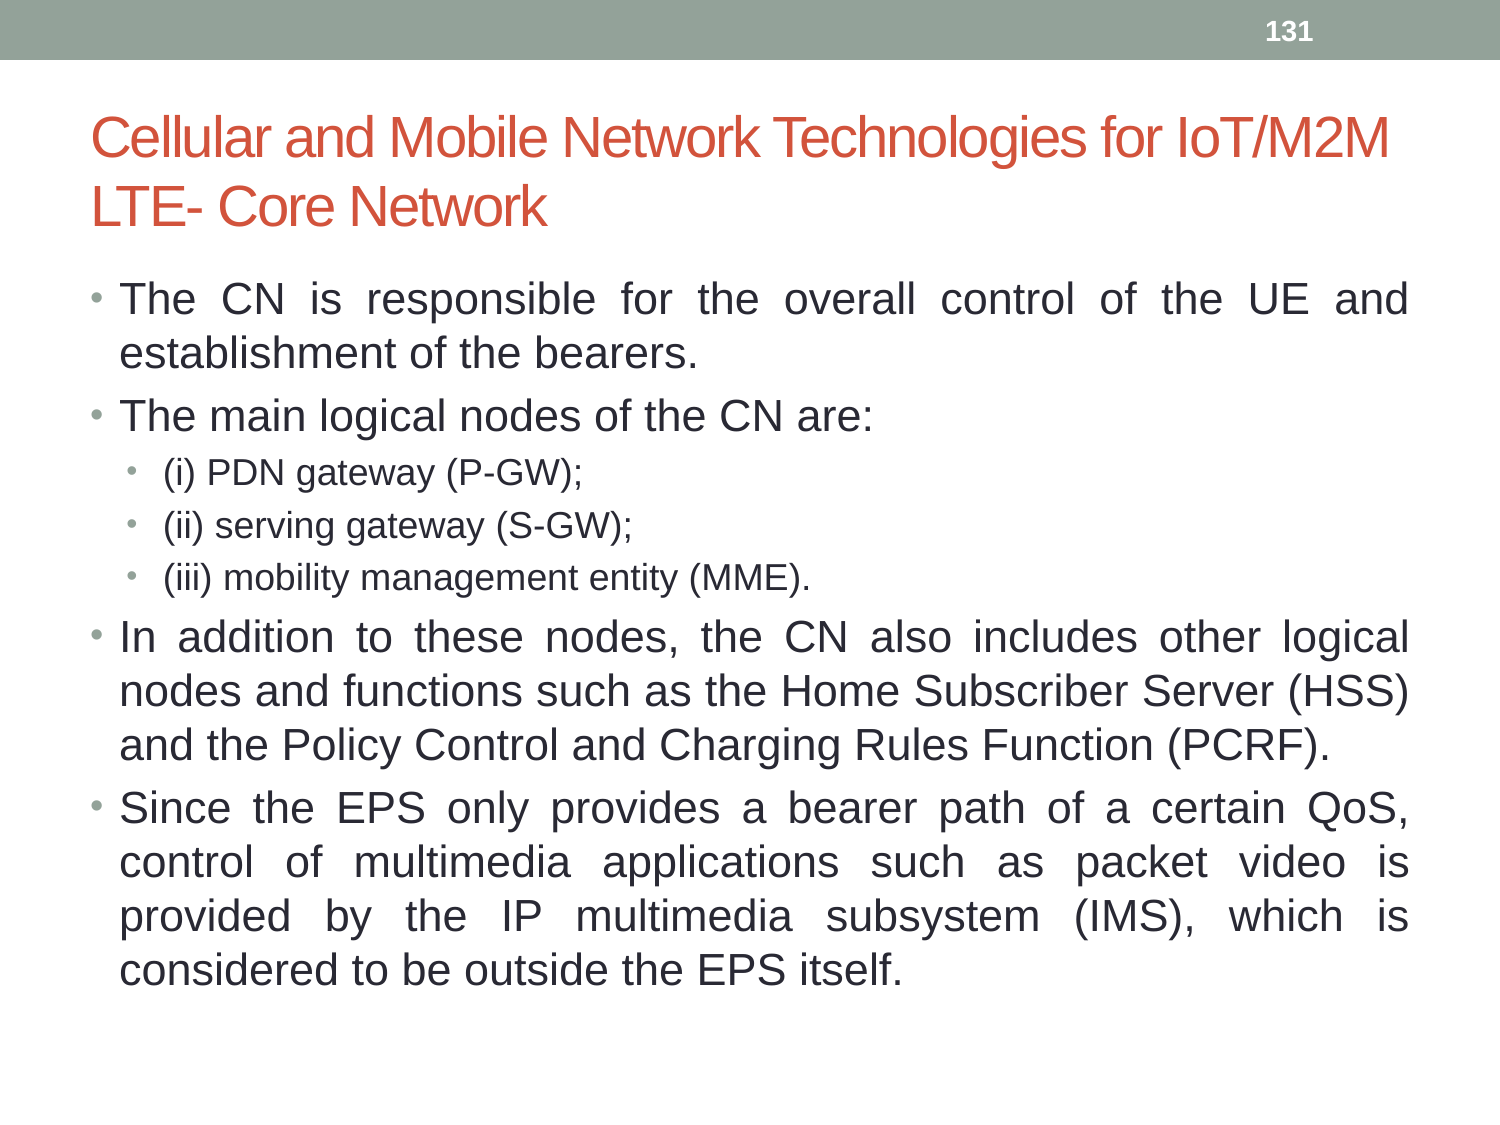

131
# Cellular and Mobile Network Technologies for IoT/M2M LTE- Core Network
The CN is responsible for the overall control of the UE and establishment of the bearers.
The main logical nodes of the CN are:
(i) PDN gateway (P-GW);
(ii) serving gateway (S-GW);
(iii) mobility management entity (MME).
In addition to these nodes, the CN also includes other logical nodes and functions such as the Home Subscriber Server (HSS) and the Policy Control and Charging Rules Function (PCRF).
Since the EPS only provides a bearer path of a certain QoS, control of multimedia applications such as packet video is provided by the IP multimedia subsystem (IMS), which is considered to be outside the EPS itself.